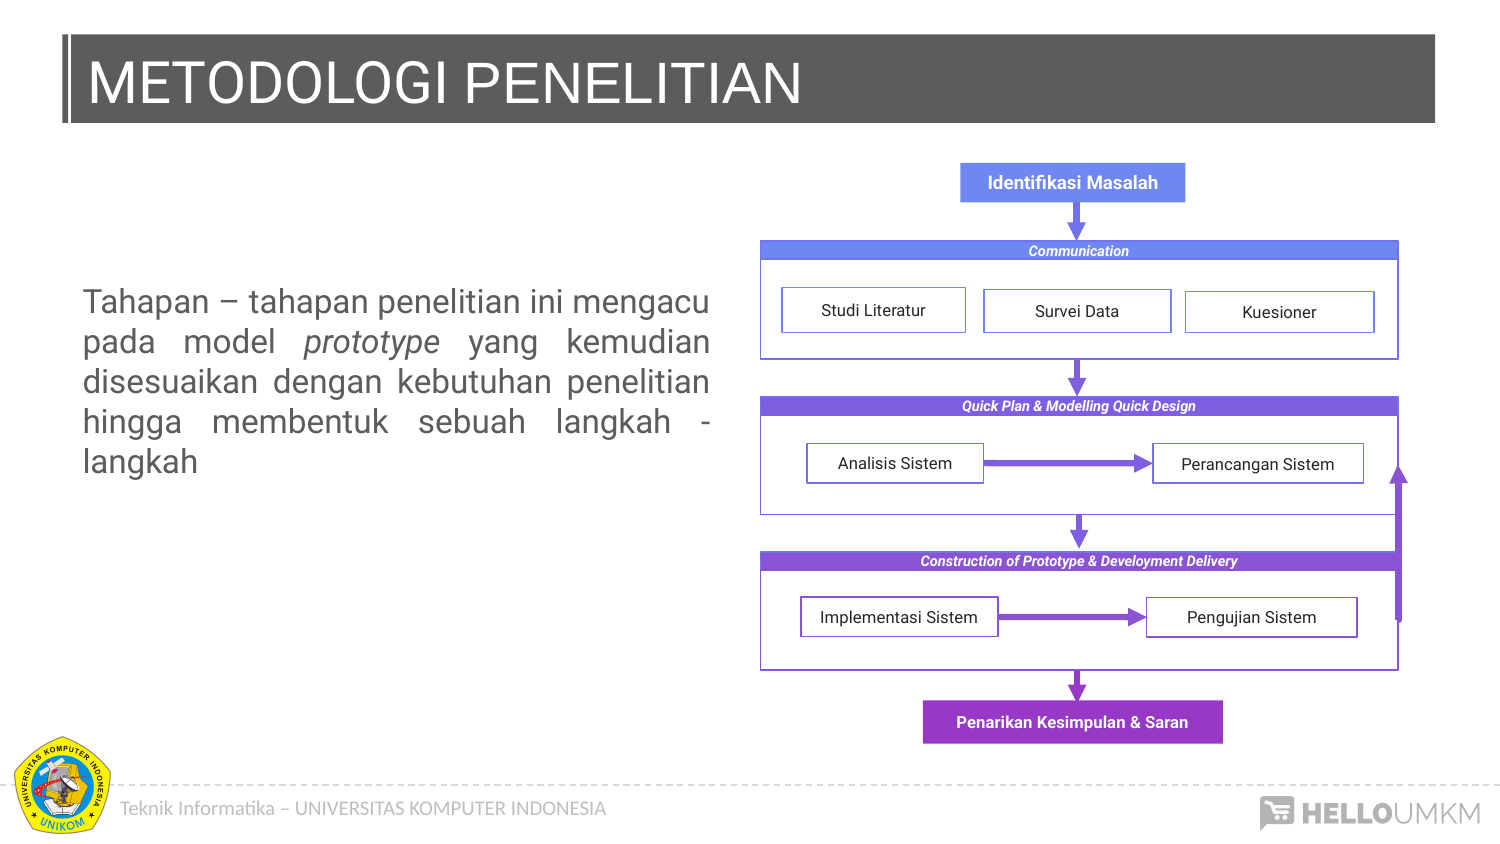

# METODOLOGI PENELITIAN
Identifikasi Masalah
Communication

Tahapan – tahapan penelitian ini mengacu pada model prototype yang kemudian disesuaikan dengan kebutuhan penelitian hingga membentuk sebuah langkah - langkah
Studi Literatur
Survei Data
Kuesioner
Quick Plan & Modelling Quick Design

Analisis Sistem
Perancangan Sistem
Construction of Prototype & Develoyment Delivery

Implementasi Sistem
Pengujian Sistem
Penarikan Kesimpulan & Saran